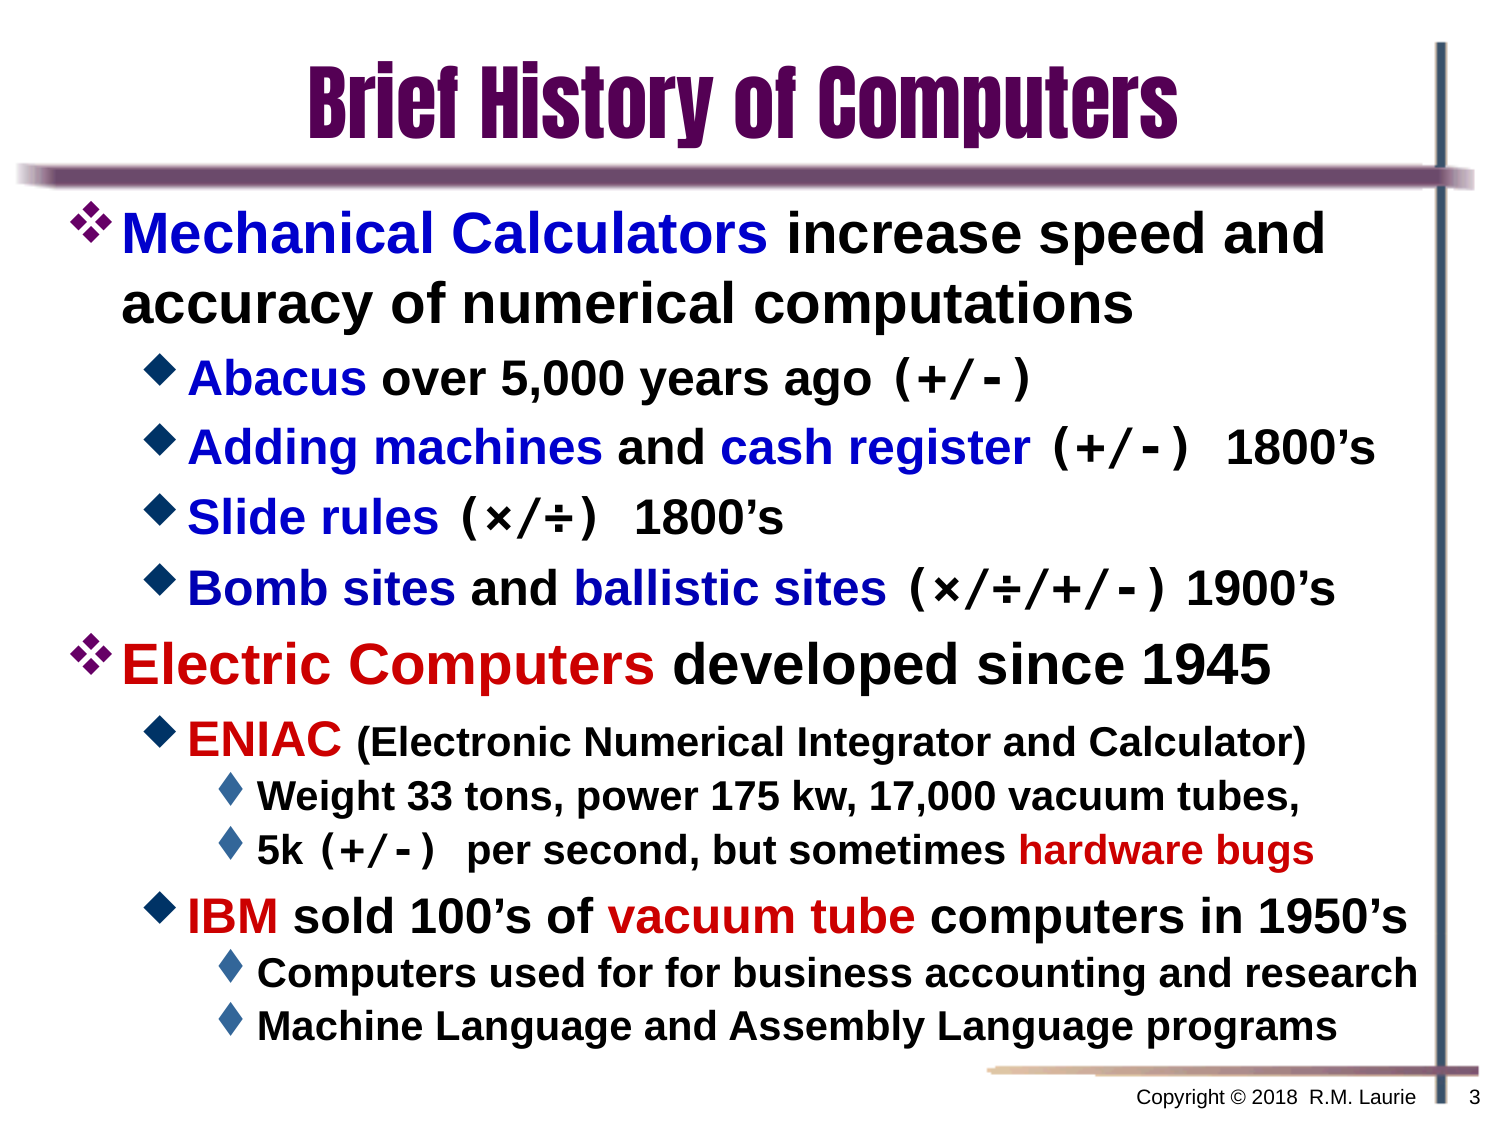

# Brief History of Computers
Mechanical Calculators increase speed and accuracy of numerical computations
Abacus over 5,000 years ago (+/-)
Adding machines and cash register (+/-) 1800’s
Slide rules (×/÷) 1800’s
Bomb sites and ballistic sites (×/÷/+/-) 1900’s
Electric Computers developed since 1945
ENIAC (Electronic Numerical Integrator and Calculator)
Weight 33 tons, power 175 kw, 17,000 vacuum tubes,
5k (+/-) per second, but sometimes hardware bugs
IBM sold 100’s of vacuum tube computers in 1950’s
Computers used for for business accounting and research
Machine Language and Assembly Language programs
Copyright © 2018  R.M. Laurie
3